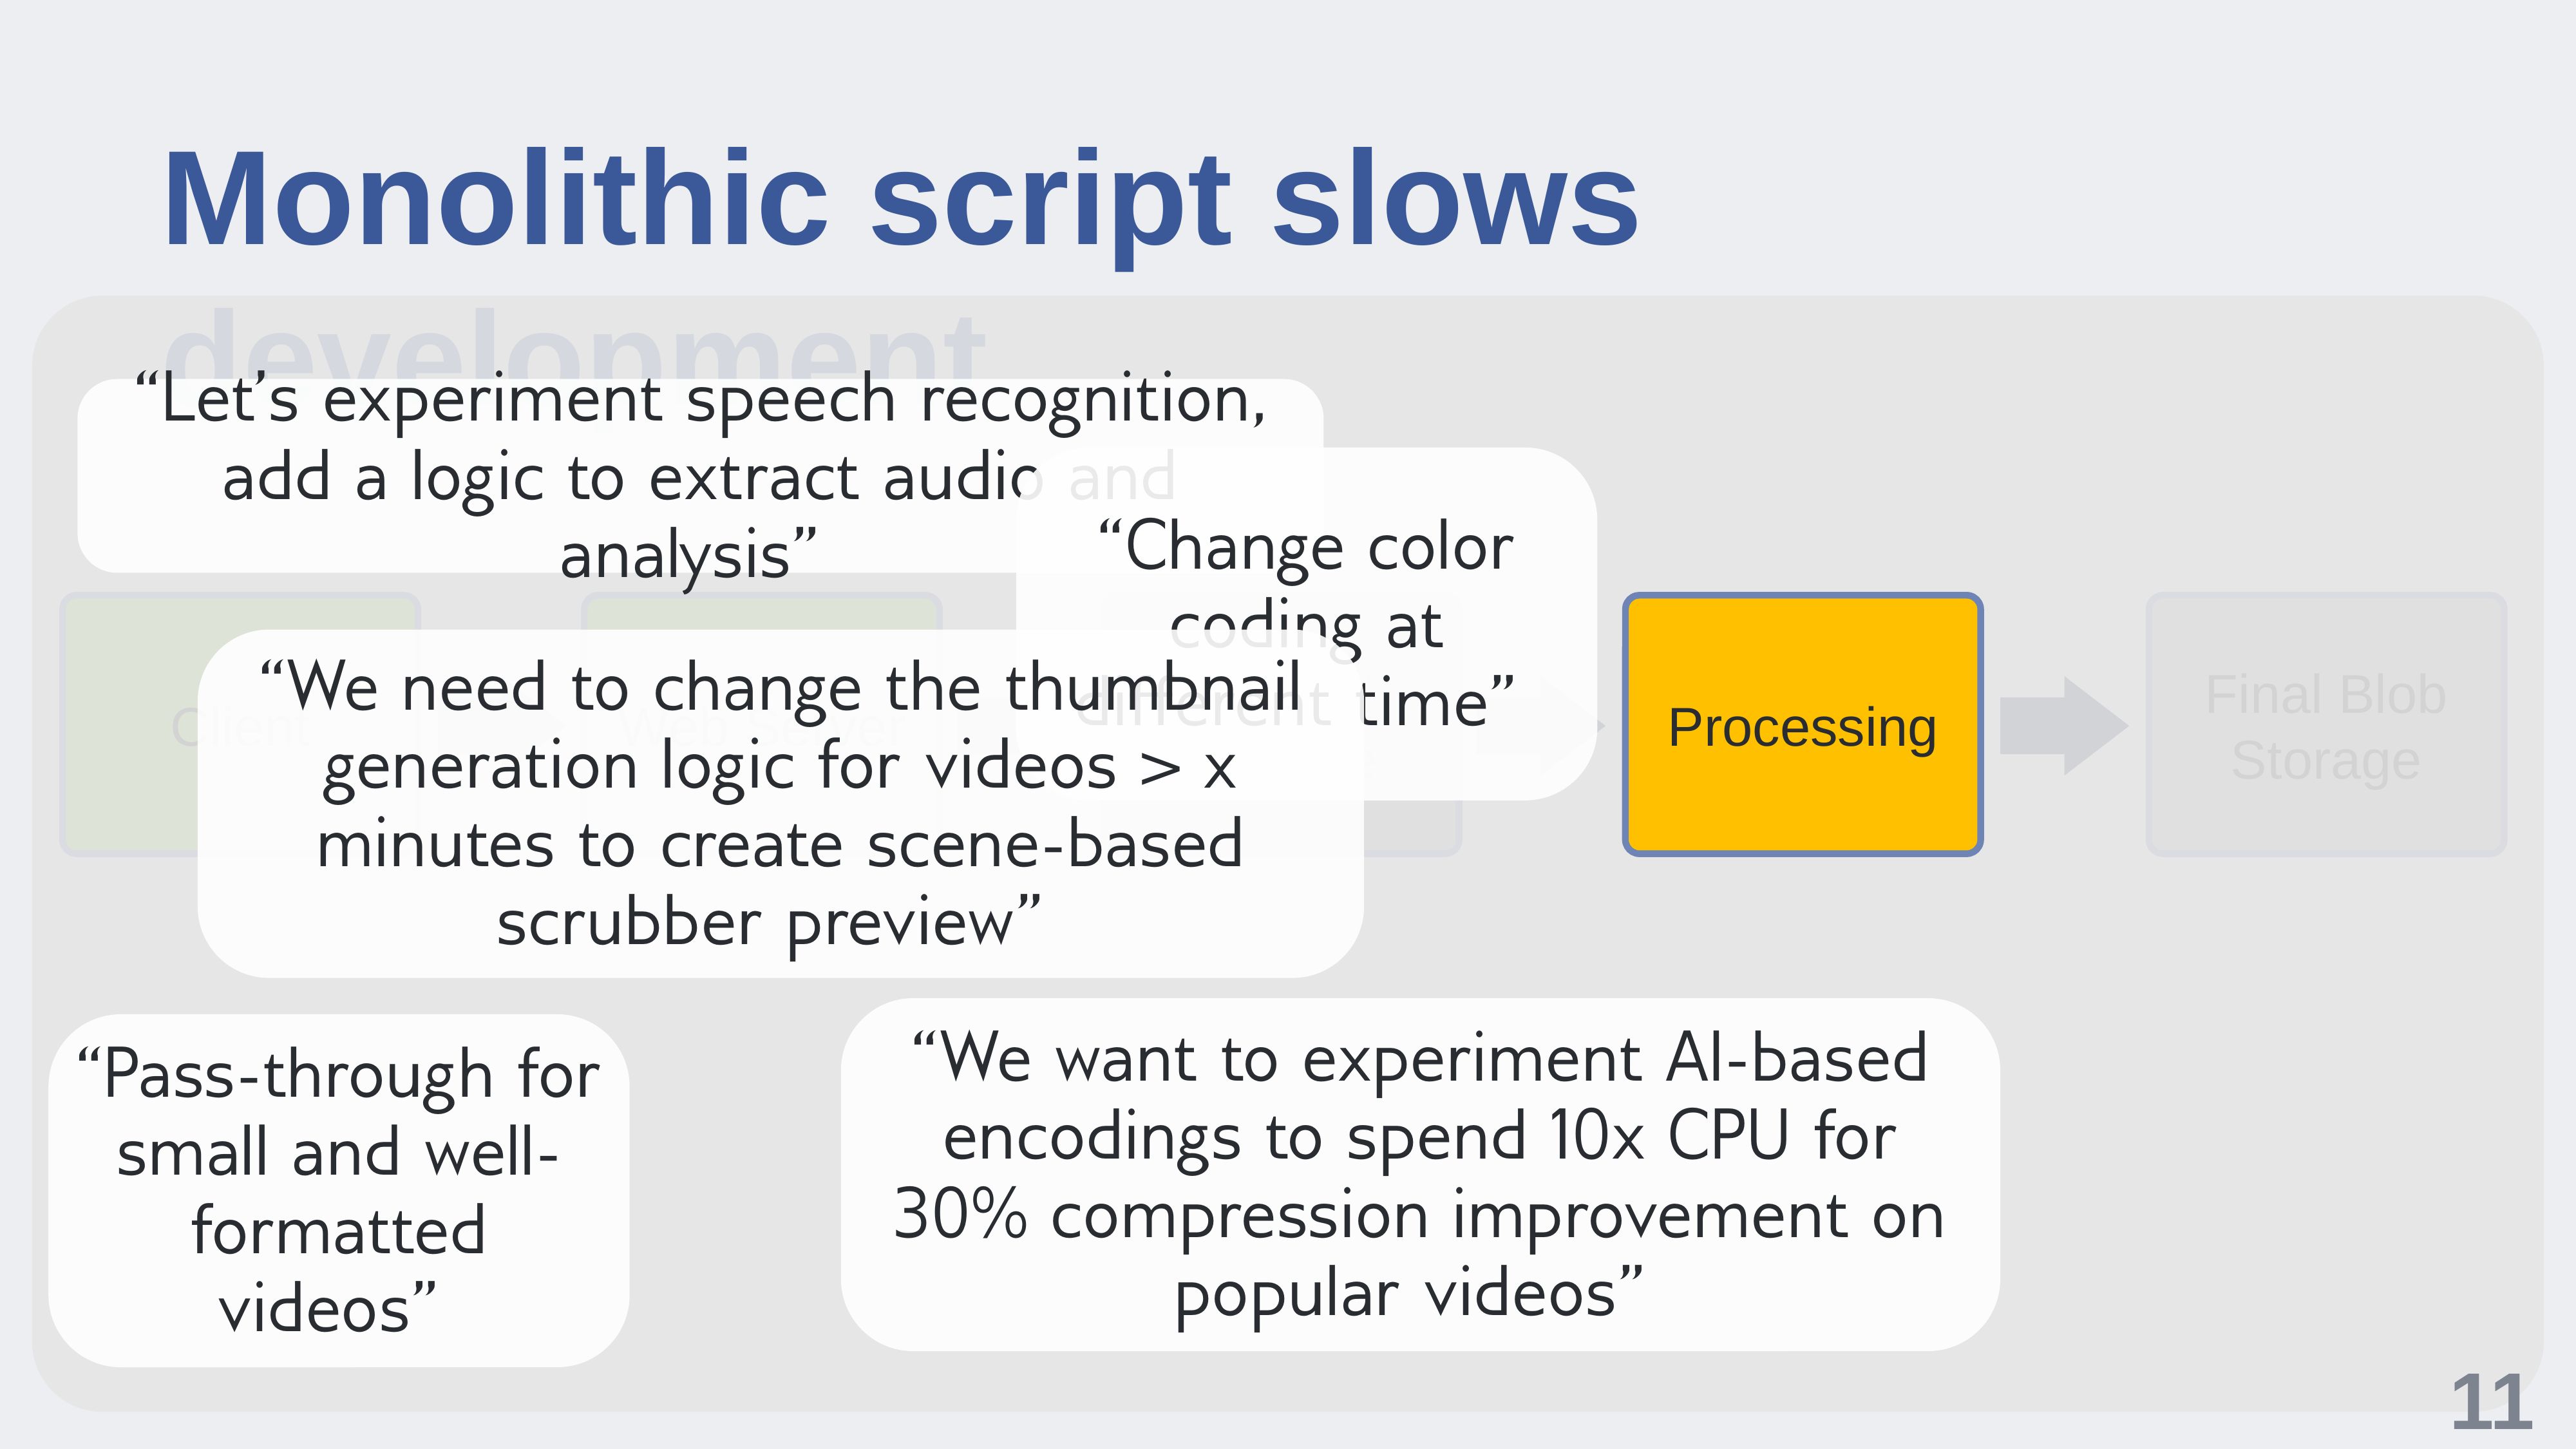

# Monolithic script slows development

“Let’s experiment speech recognition, add a logic to extract audio and analysis”
“Change color coding at different time”
Client
Web Server
Original
Storage
Processing
Final Blob Storage
“We need to change the thumbnail generation logic for videos > x minutes to create scene-based scrubber preview”

“We want to experiment AI-based encodings to spend 10x CPU for 30% compression improvement on popular videos”
“Pass-through for small and well-formatted videos”
11